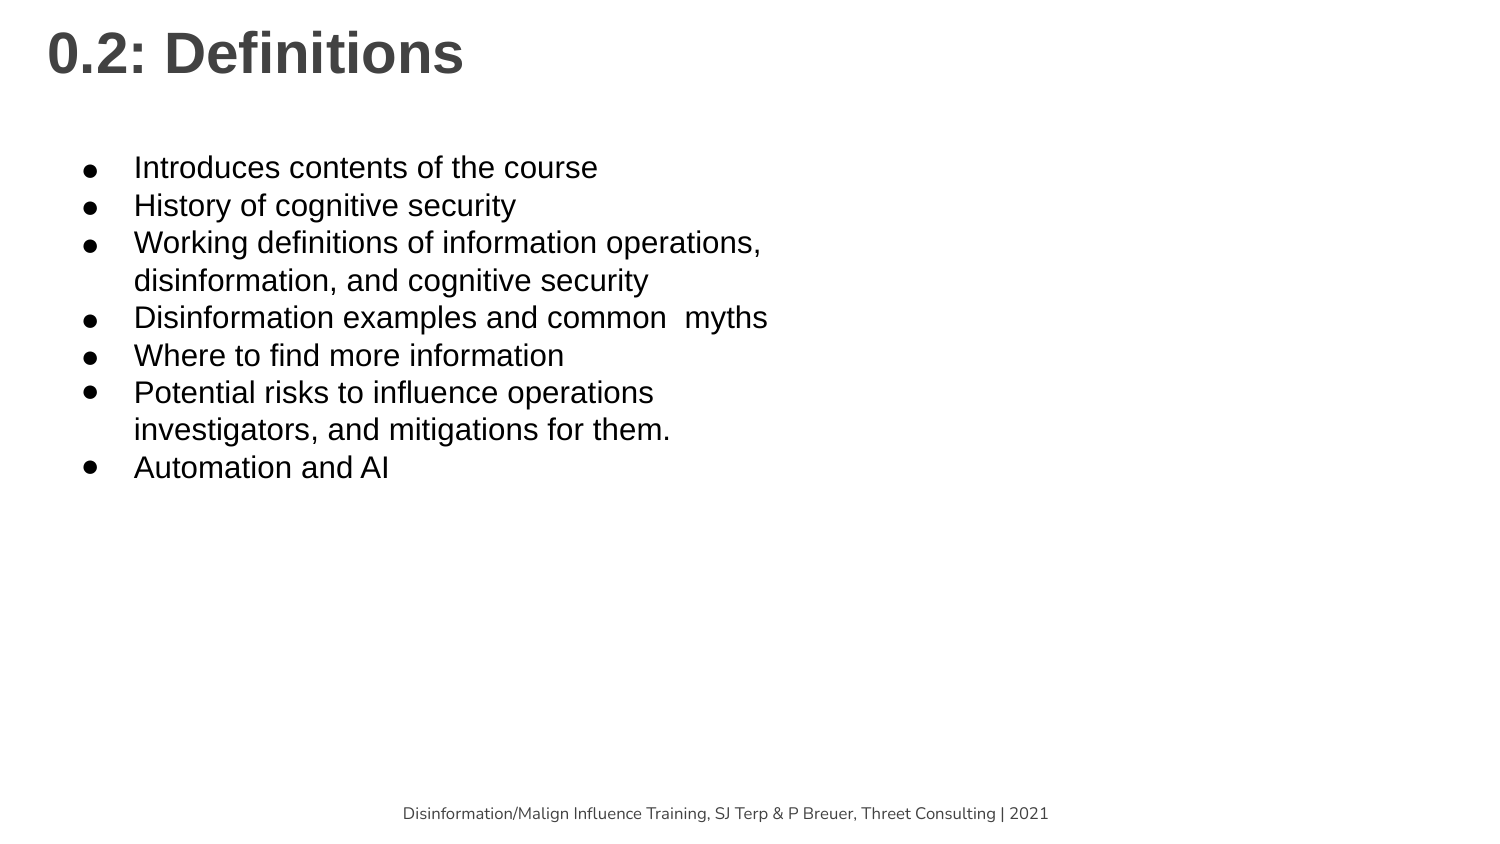

# 0.2: Definitions
Introduces contents of the course
History of cognitive security
Working definitions of information operations, disinformation, and cognitive security
Disinformation examples and common  myths
Where to find more information
Potential risks to influence operations investigators, and mitigations for them.
Automation and AI